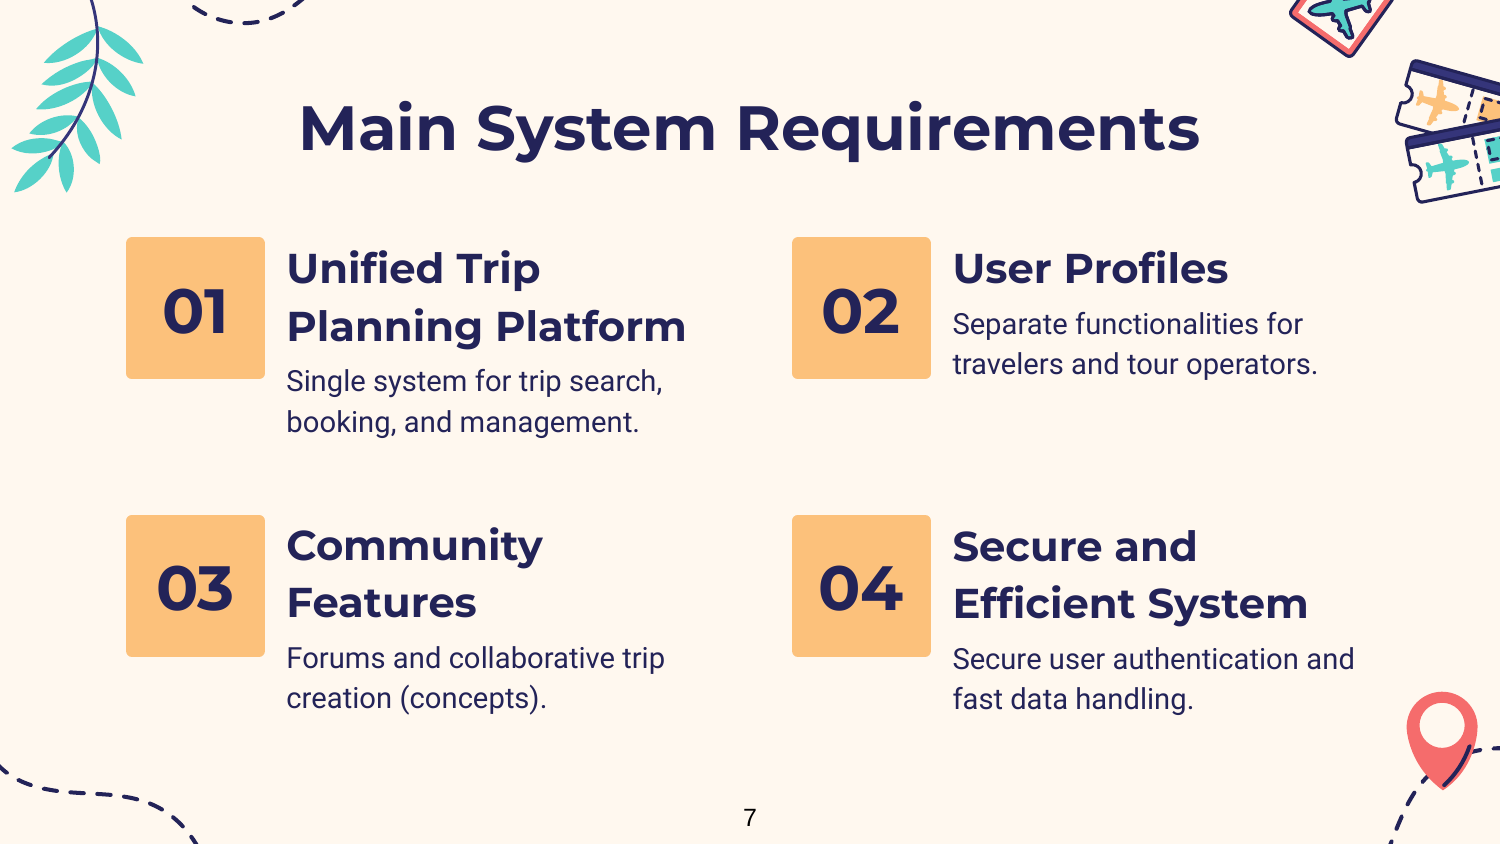

# Main System Requirements
User Profiles
Unified Trip Planning Platform
01
02
Separate functionalities for travelers and tour operators.
Single system for trip search, booking, and management.
03
04
Community Features
Secure and Efficient System
Forums and collaborative trip creation (concepts).
Secure user authentication and fast data handling.